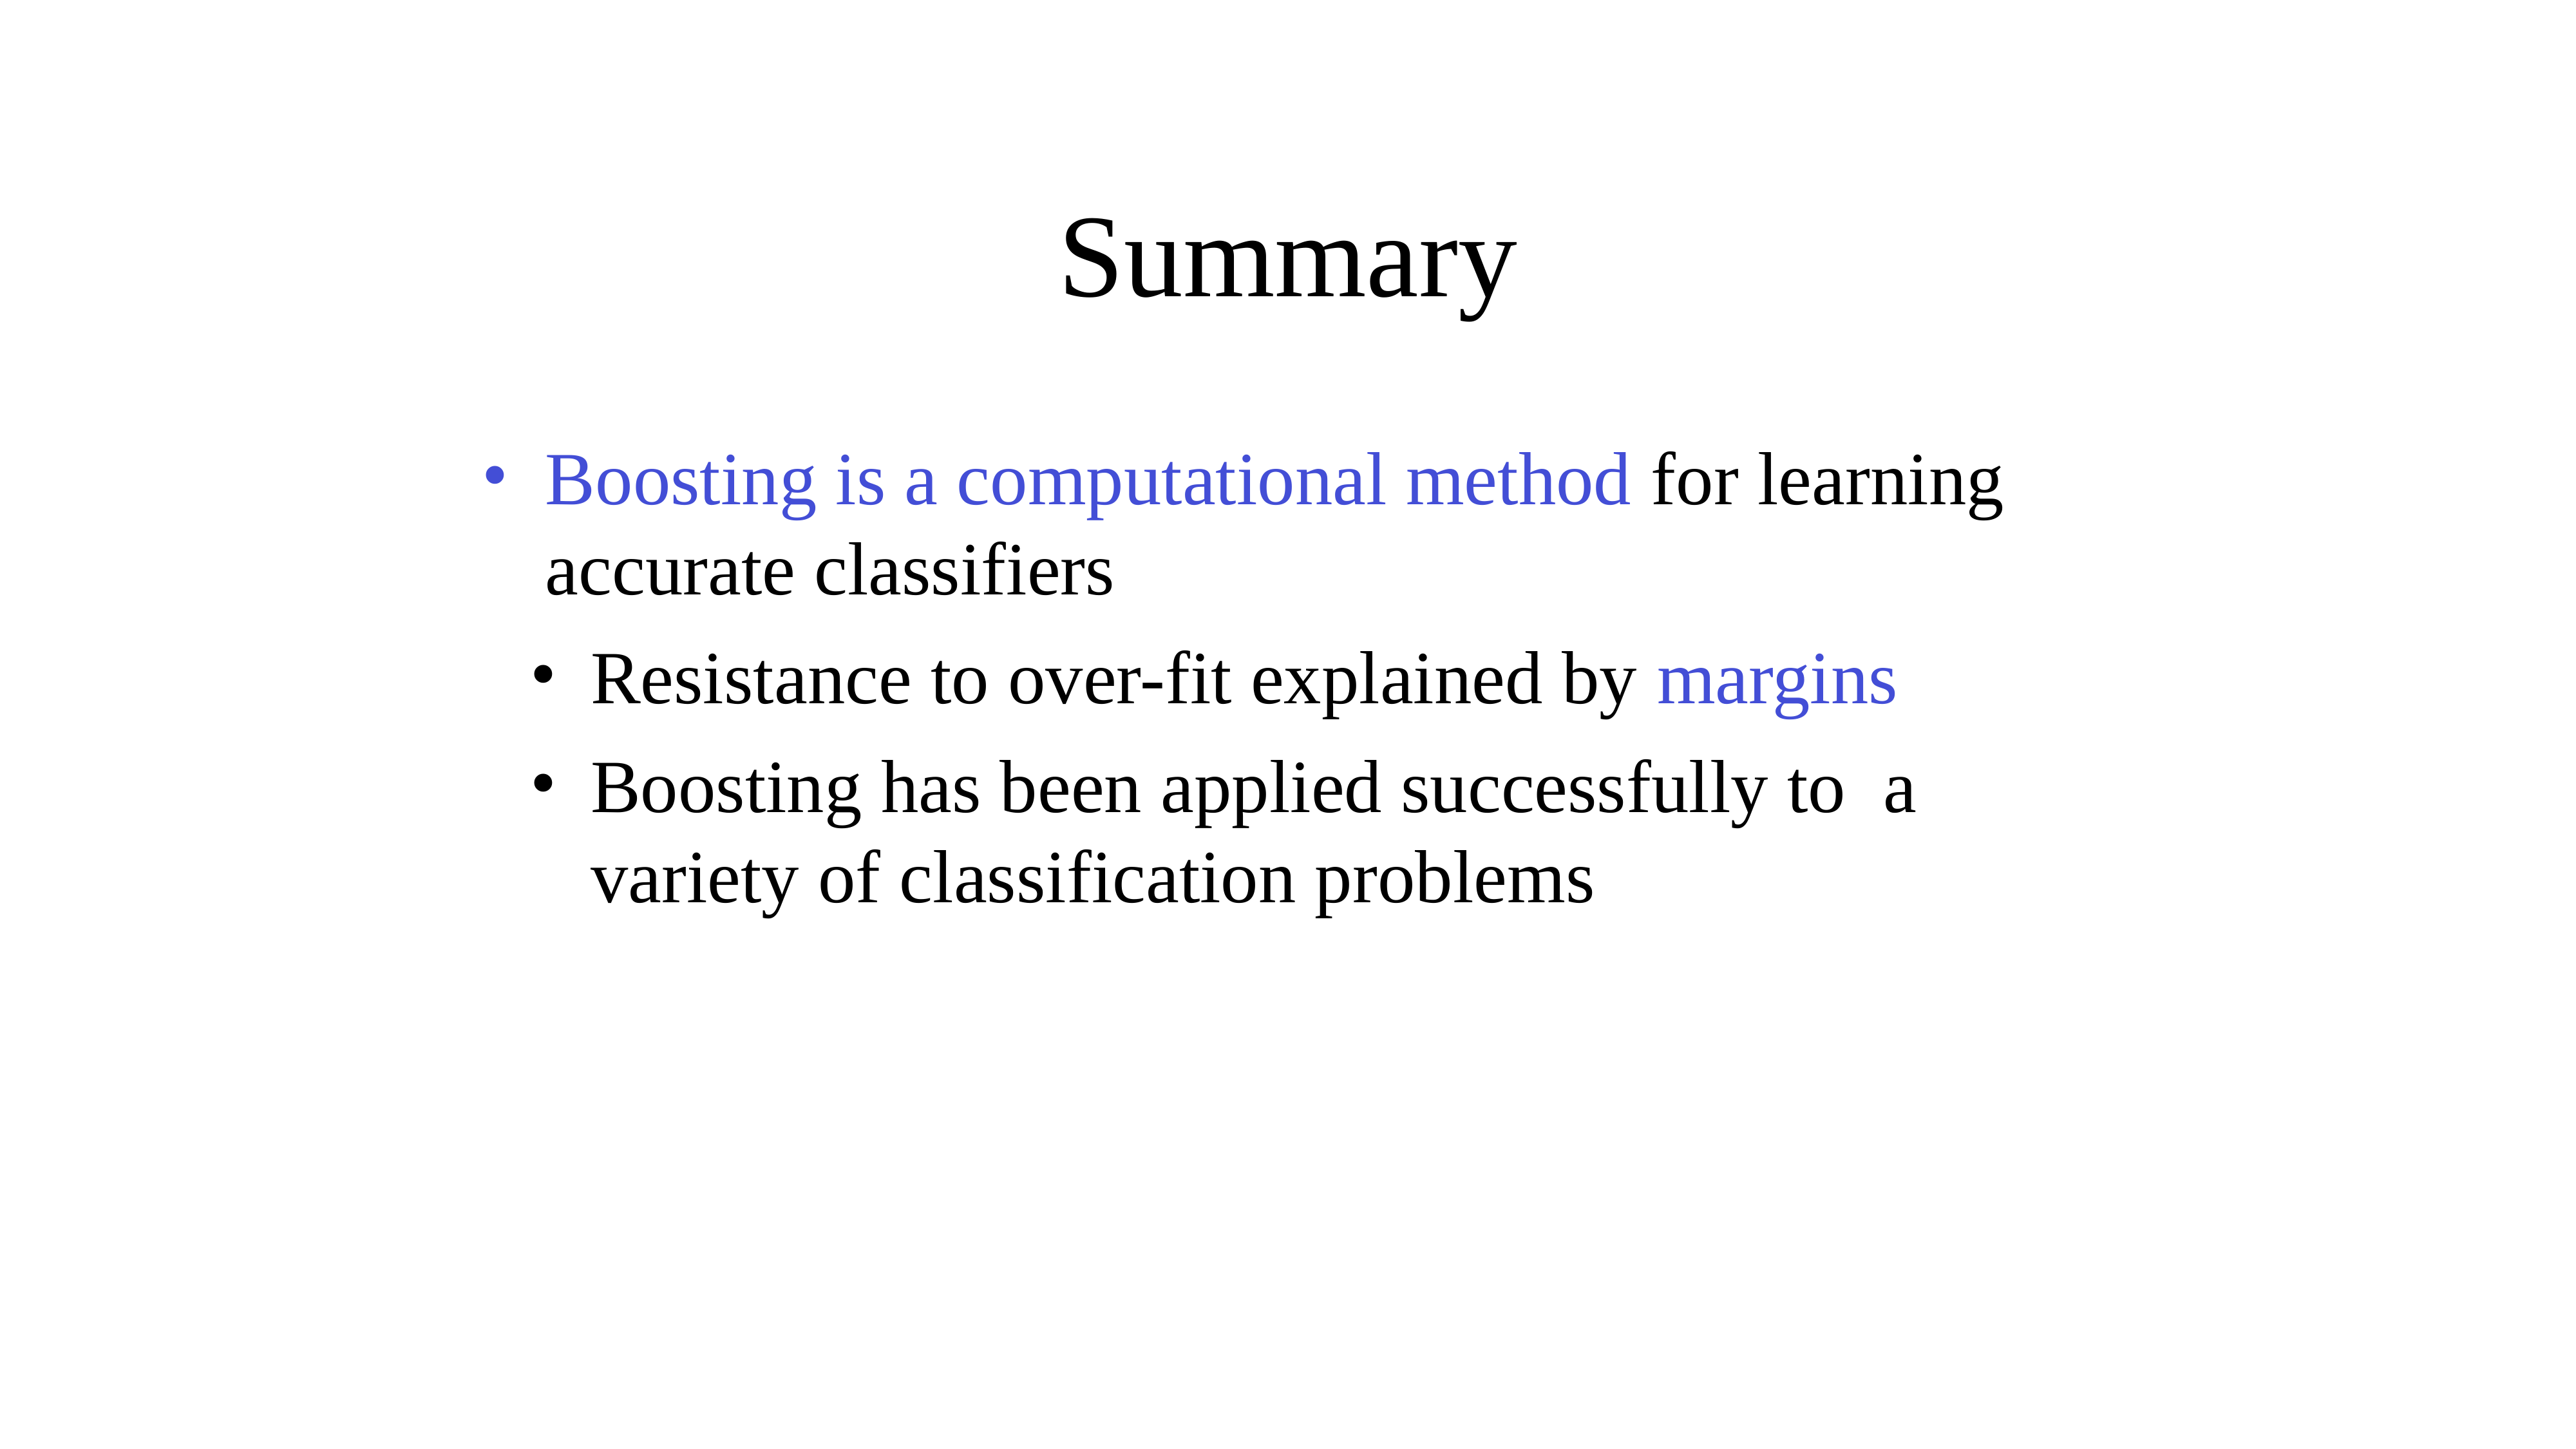

# Summary
Boosting is a computational method for learning accurate classifiers
Resistance to over-fit explained by margins
Boosting has been applied successfully to  a variety of classification problems